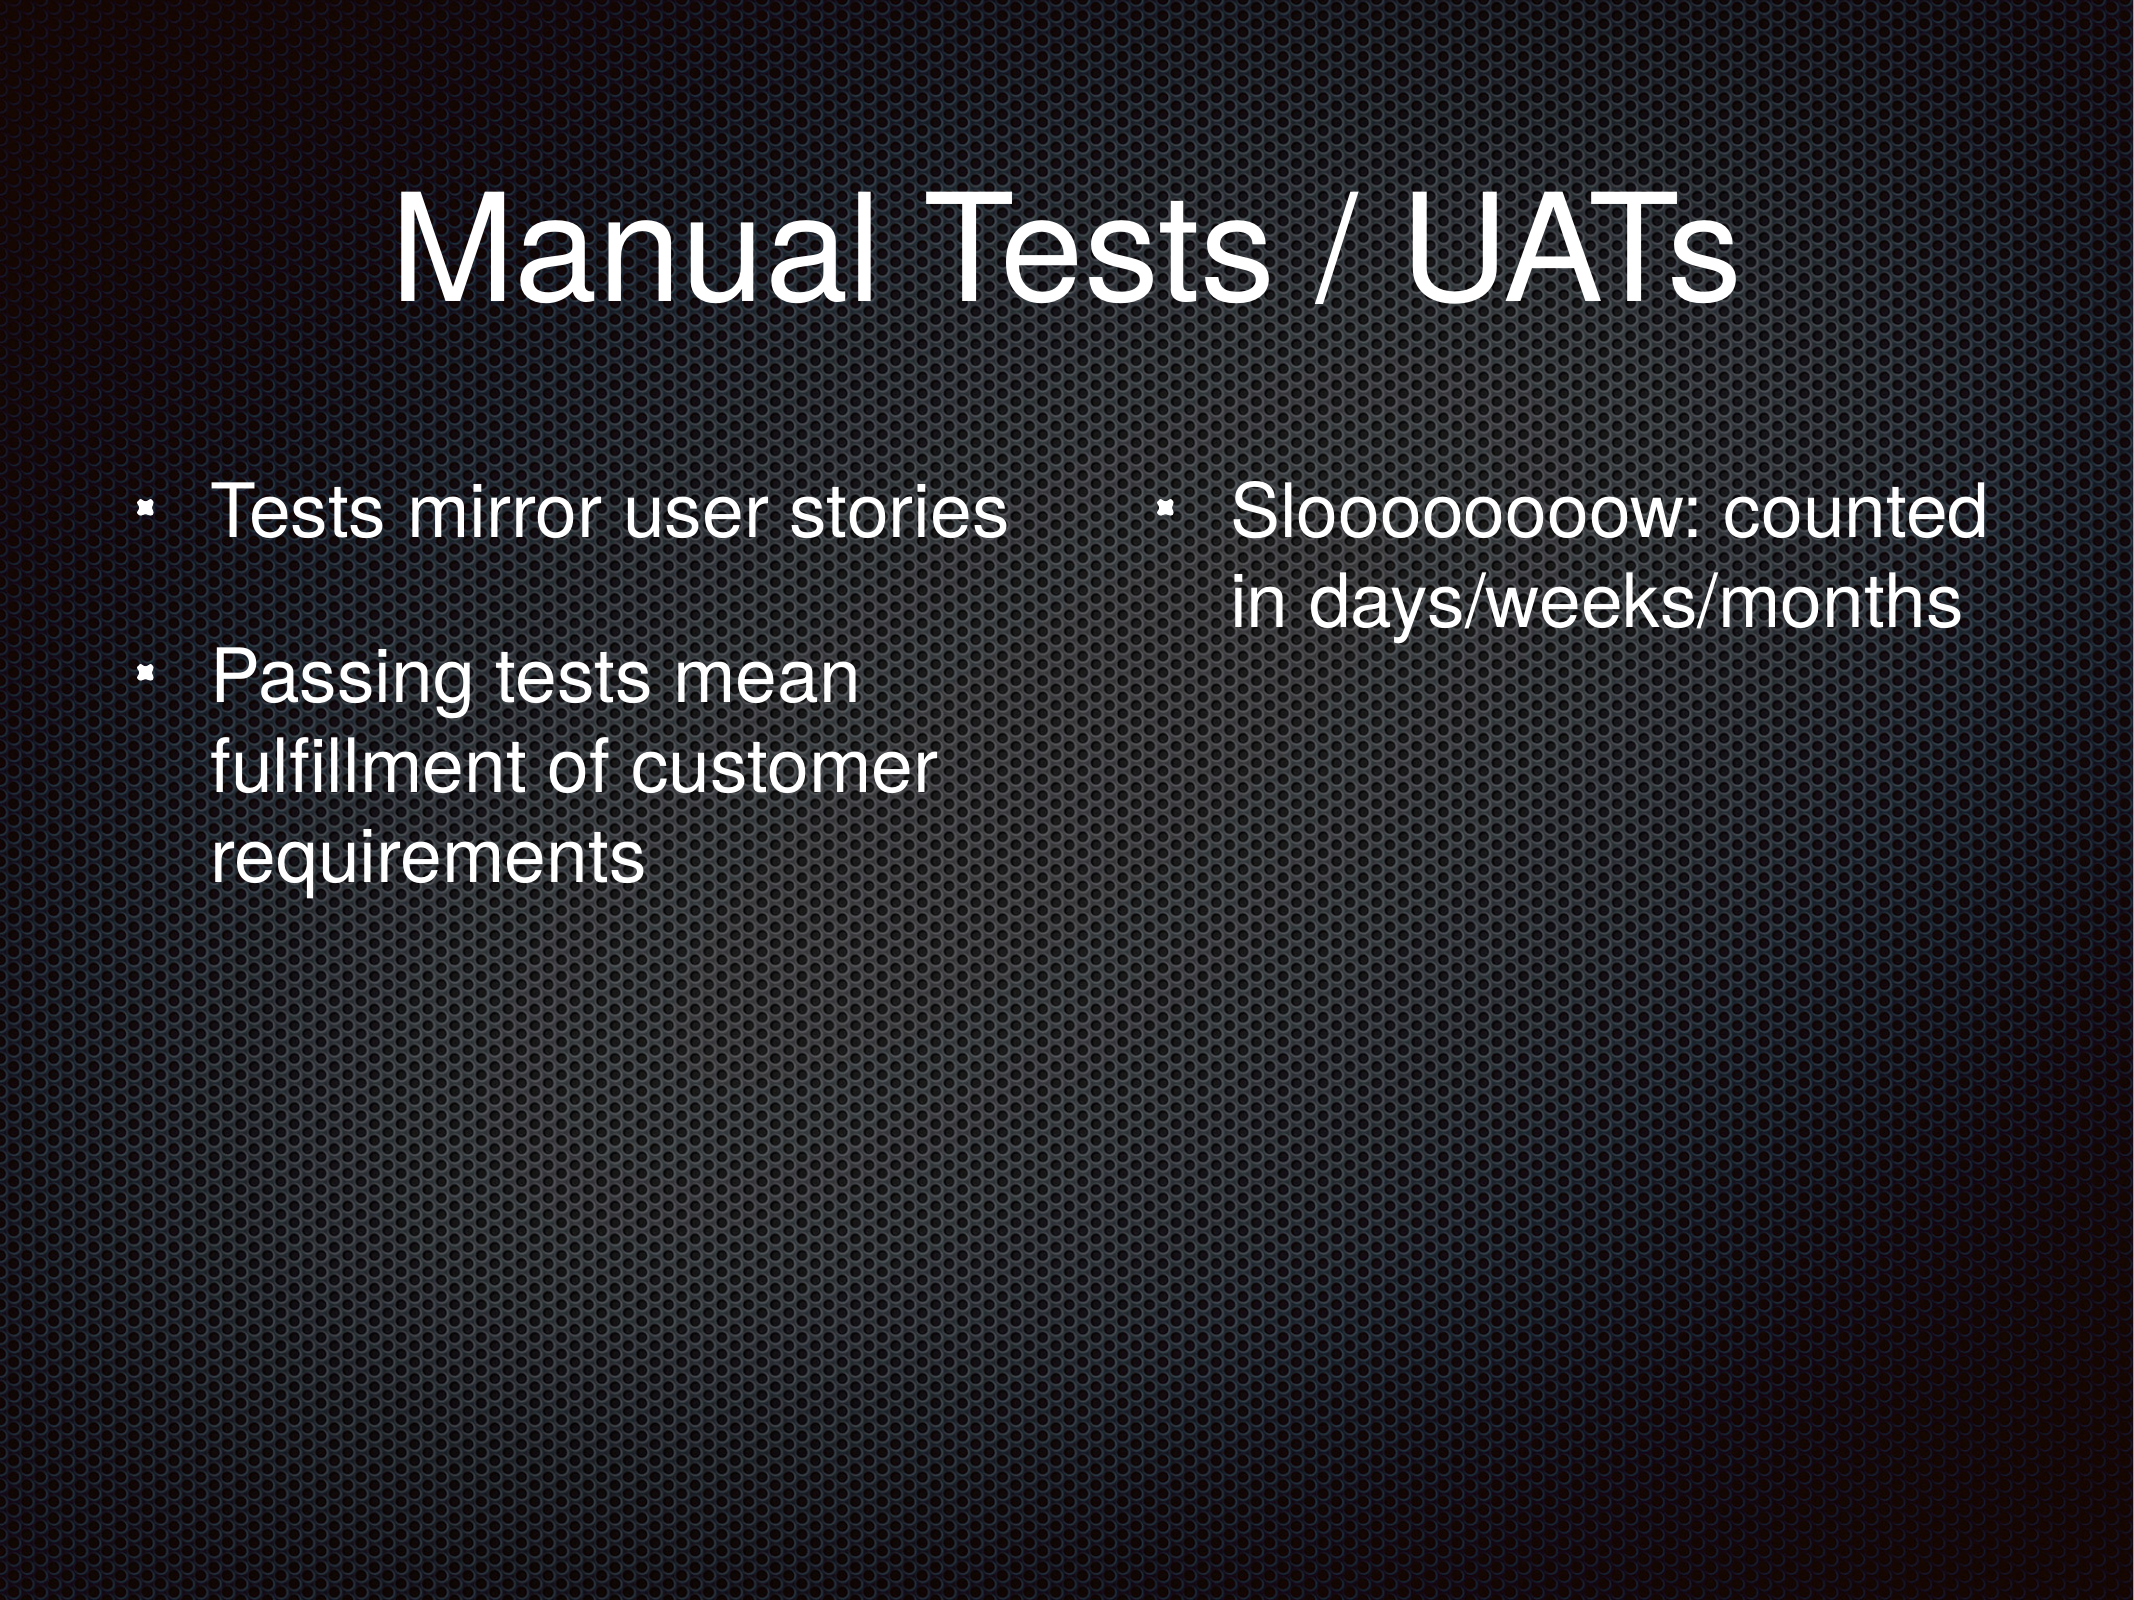

# Manual Tests / UATs
Tests mirror user stories
Passing tests mean fulfillment of customer requirements
Sloooooooow: counted in days/weeks/months